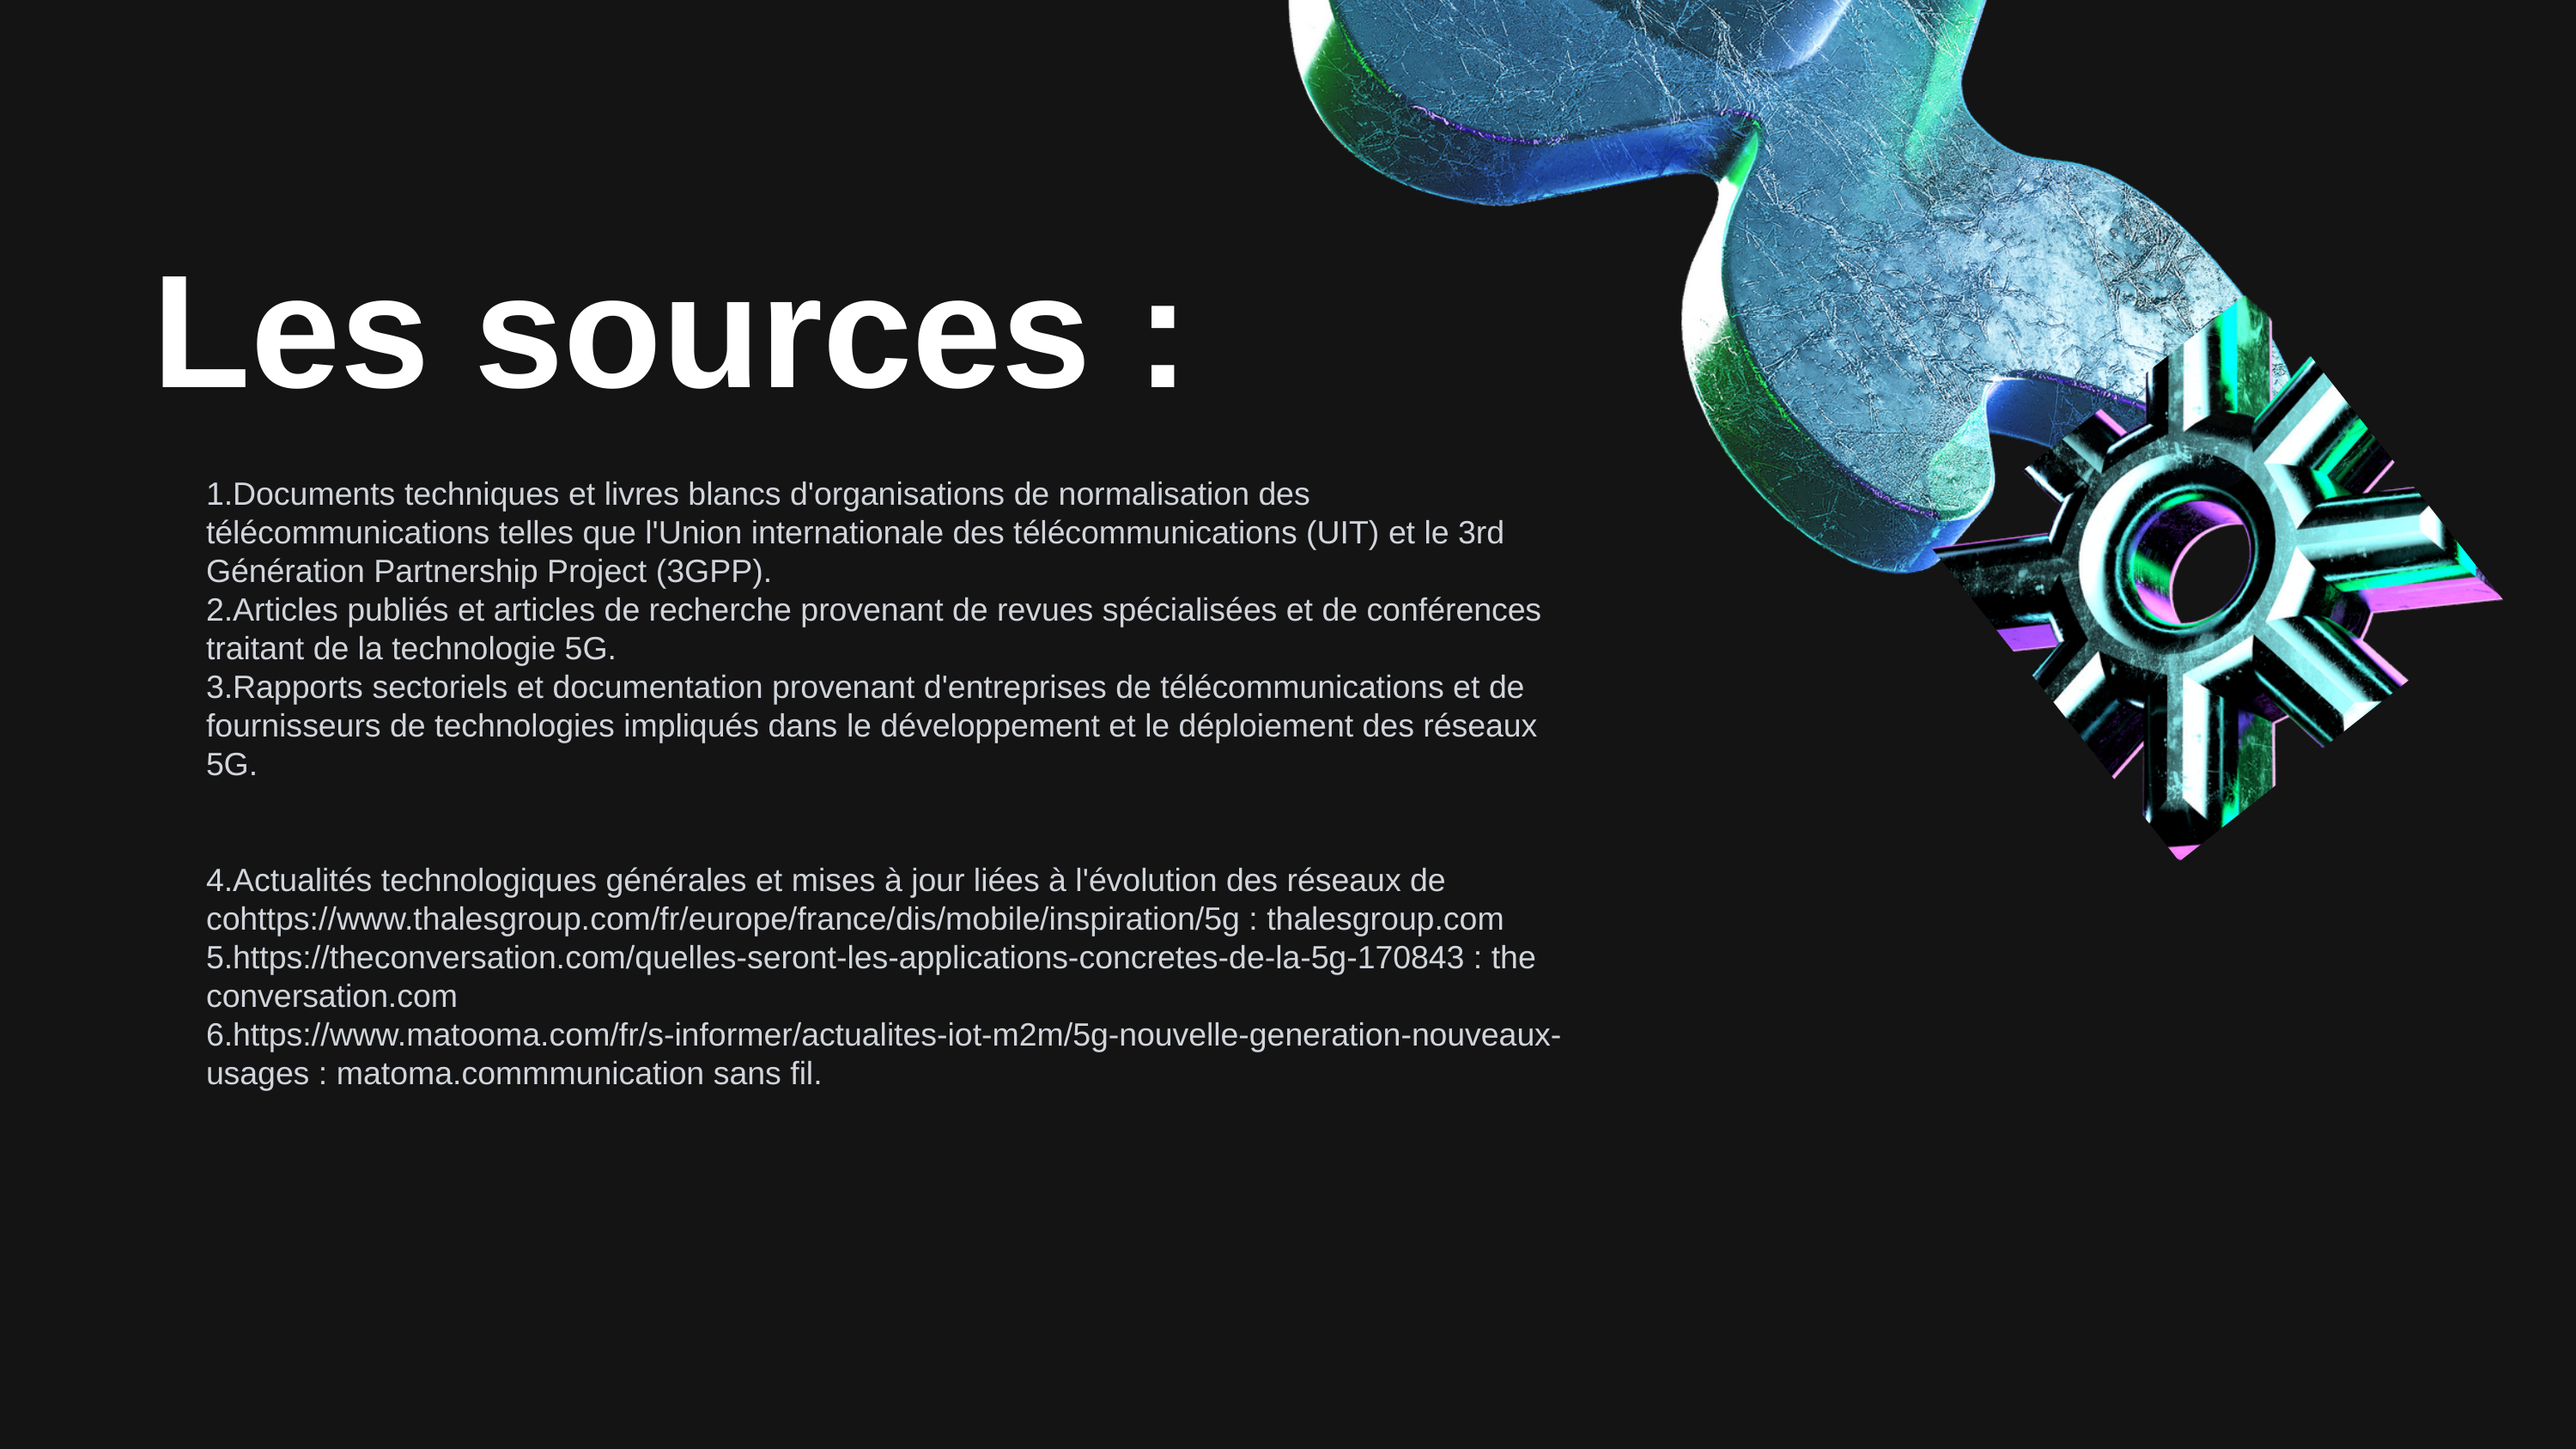

Les sources :

Documents techniques et livres blancs d'organisations de normalisation des télécommunications telles que l'Union internationale des télécommunications (UIT) et le 3rd Génération Partnership Project (3GPP).
Articles publiés et articles de recherche provenant de revues spécialisées et de conférences traitant de la technologie 5G.
Rapports sectoriels et documentation provenant d'entreprises de télécommunications et de fournisseurs de technologies impliqués dans le développement et le déploiement des réseaux 5G.

Actualités technologiques générales et mises à jour liées à l'évolution des réseaux de cohttps://www.thalesgroup.com/fr/europe/france/dis/mobile/inspiration/5g : thalesgroup.com
https://theconversation.com/quelles-seront-les-applications-concretes-de-la-5g-170843 : the conversation.com
https://www.matooma.com/fr/s-informer/actualites-iot-m2m/5g-nouvelle-generation-nouveaux-usages : matoma.commmunication sans fil.